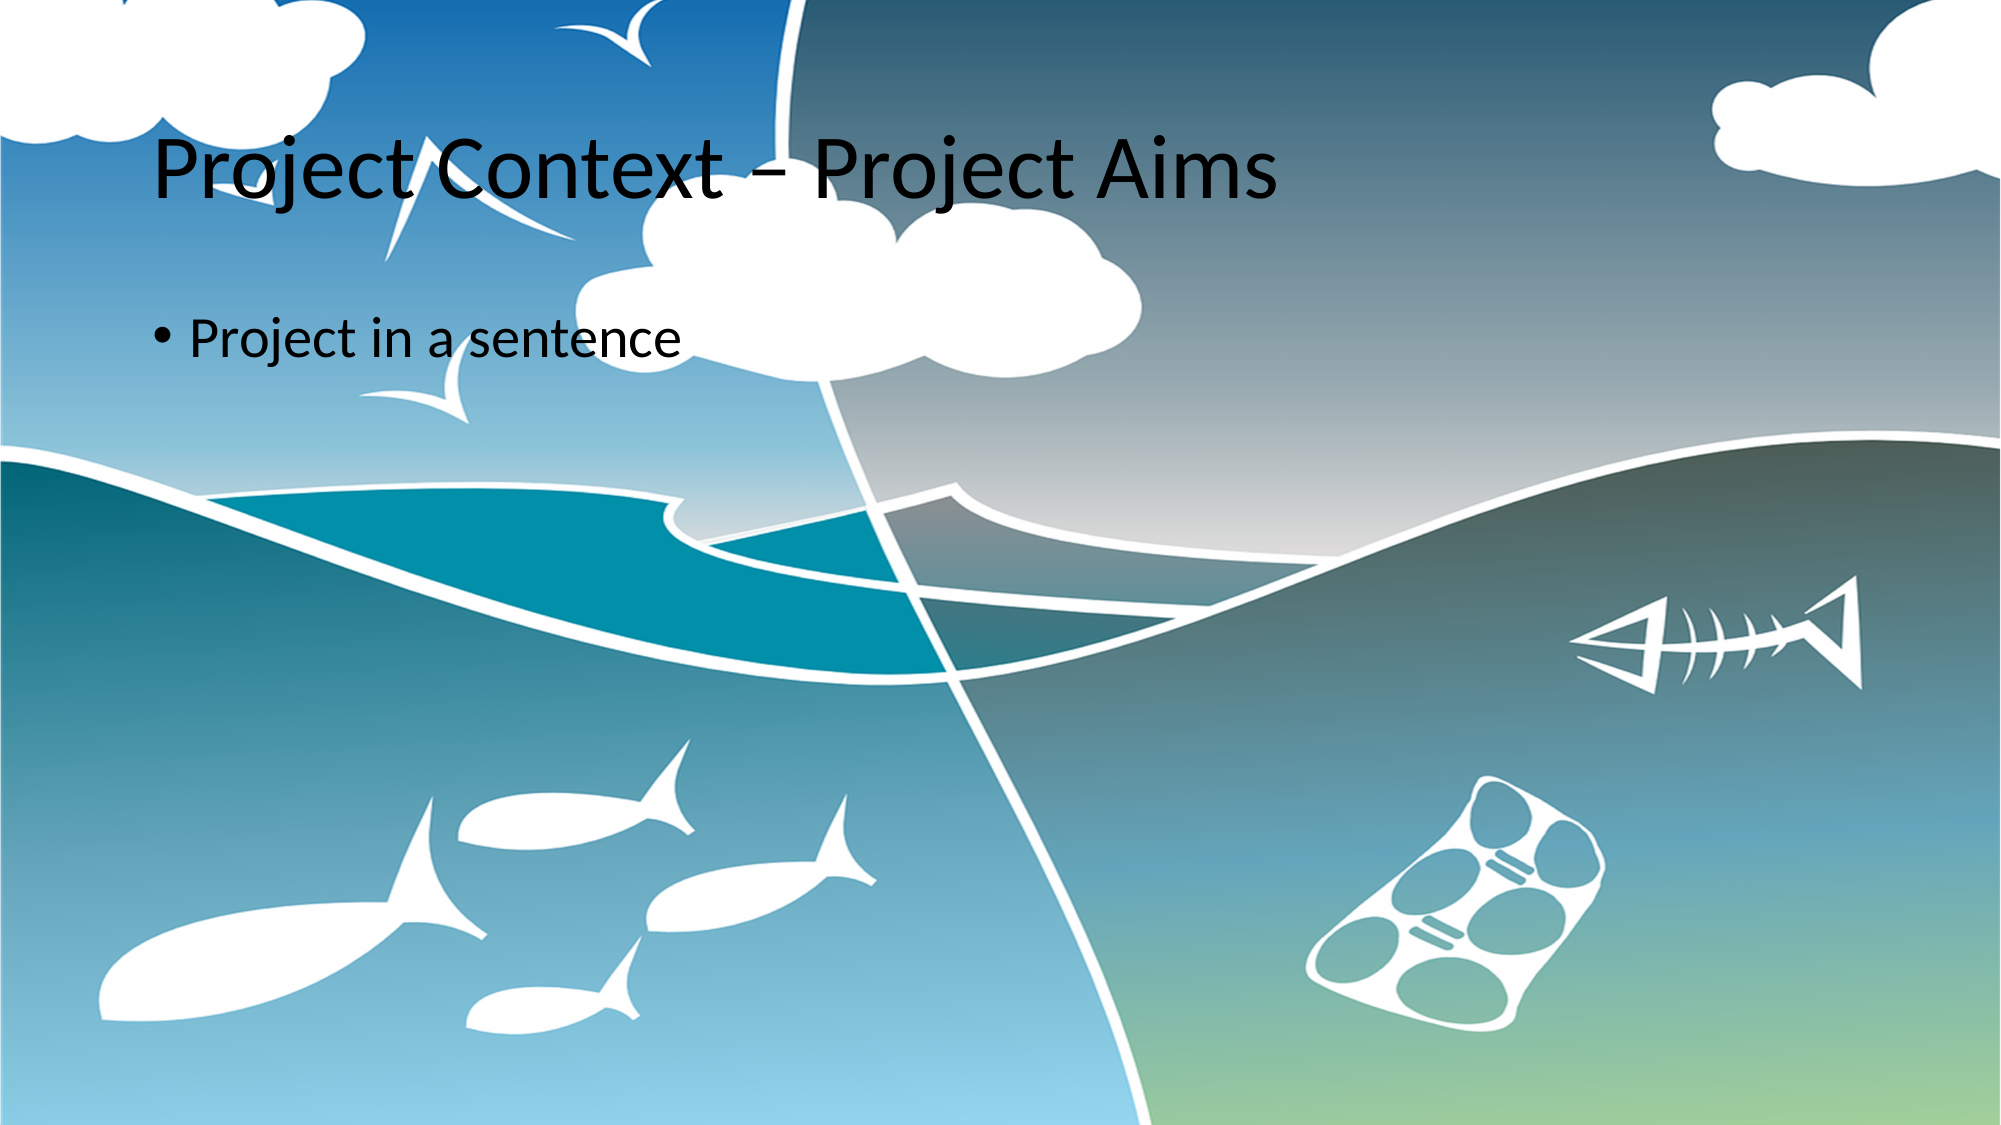

# Project Context – Project Aims
Project in a sentence